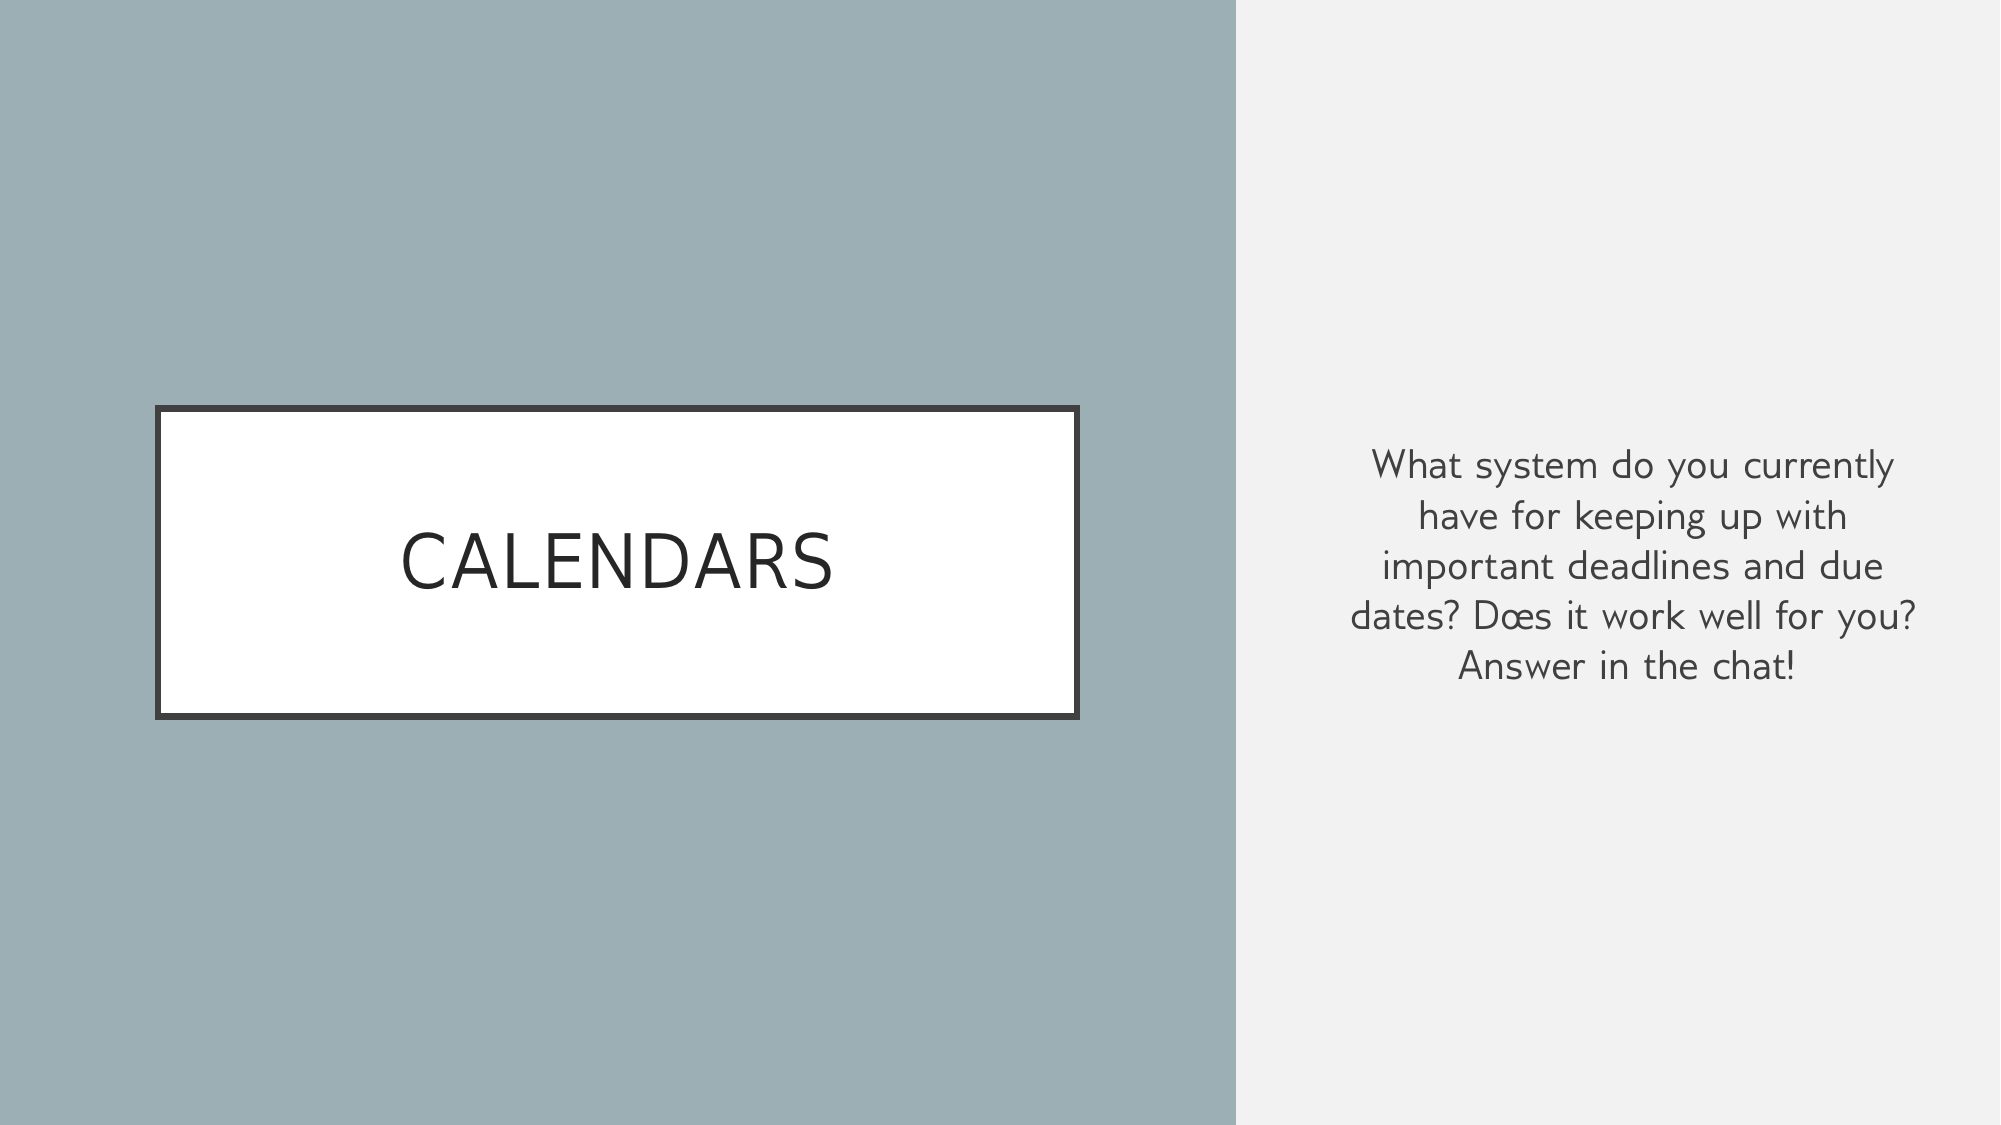

What system do you currently have for keeping up with important deadlines and due dates? Does it work well for you? Answer in the chat!
# Calendars